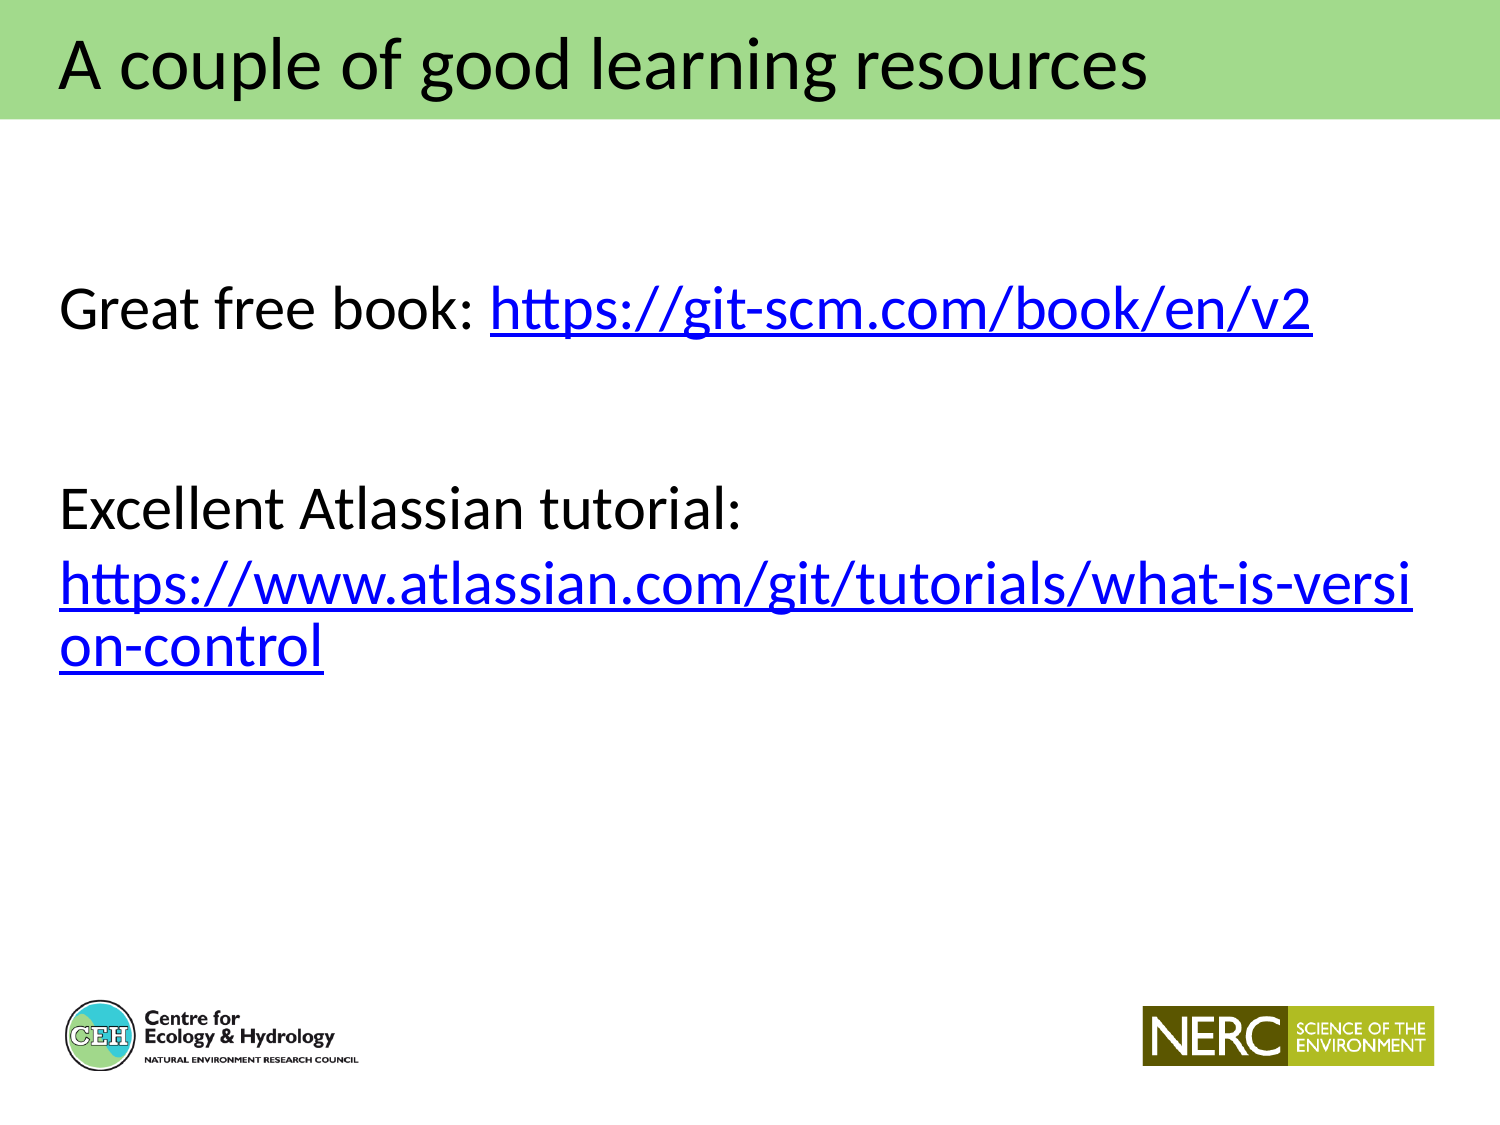

A couple of good learning resources

Great free book: https://git-scm.com/book/en/v2

Excellent Atlassian tutorial: https://www.atlassian.com/git/tutorials/what-is-version-control